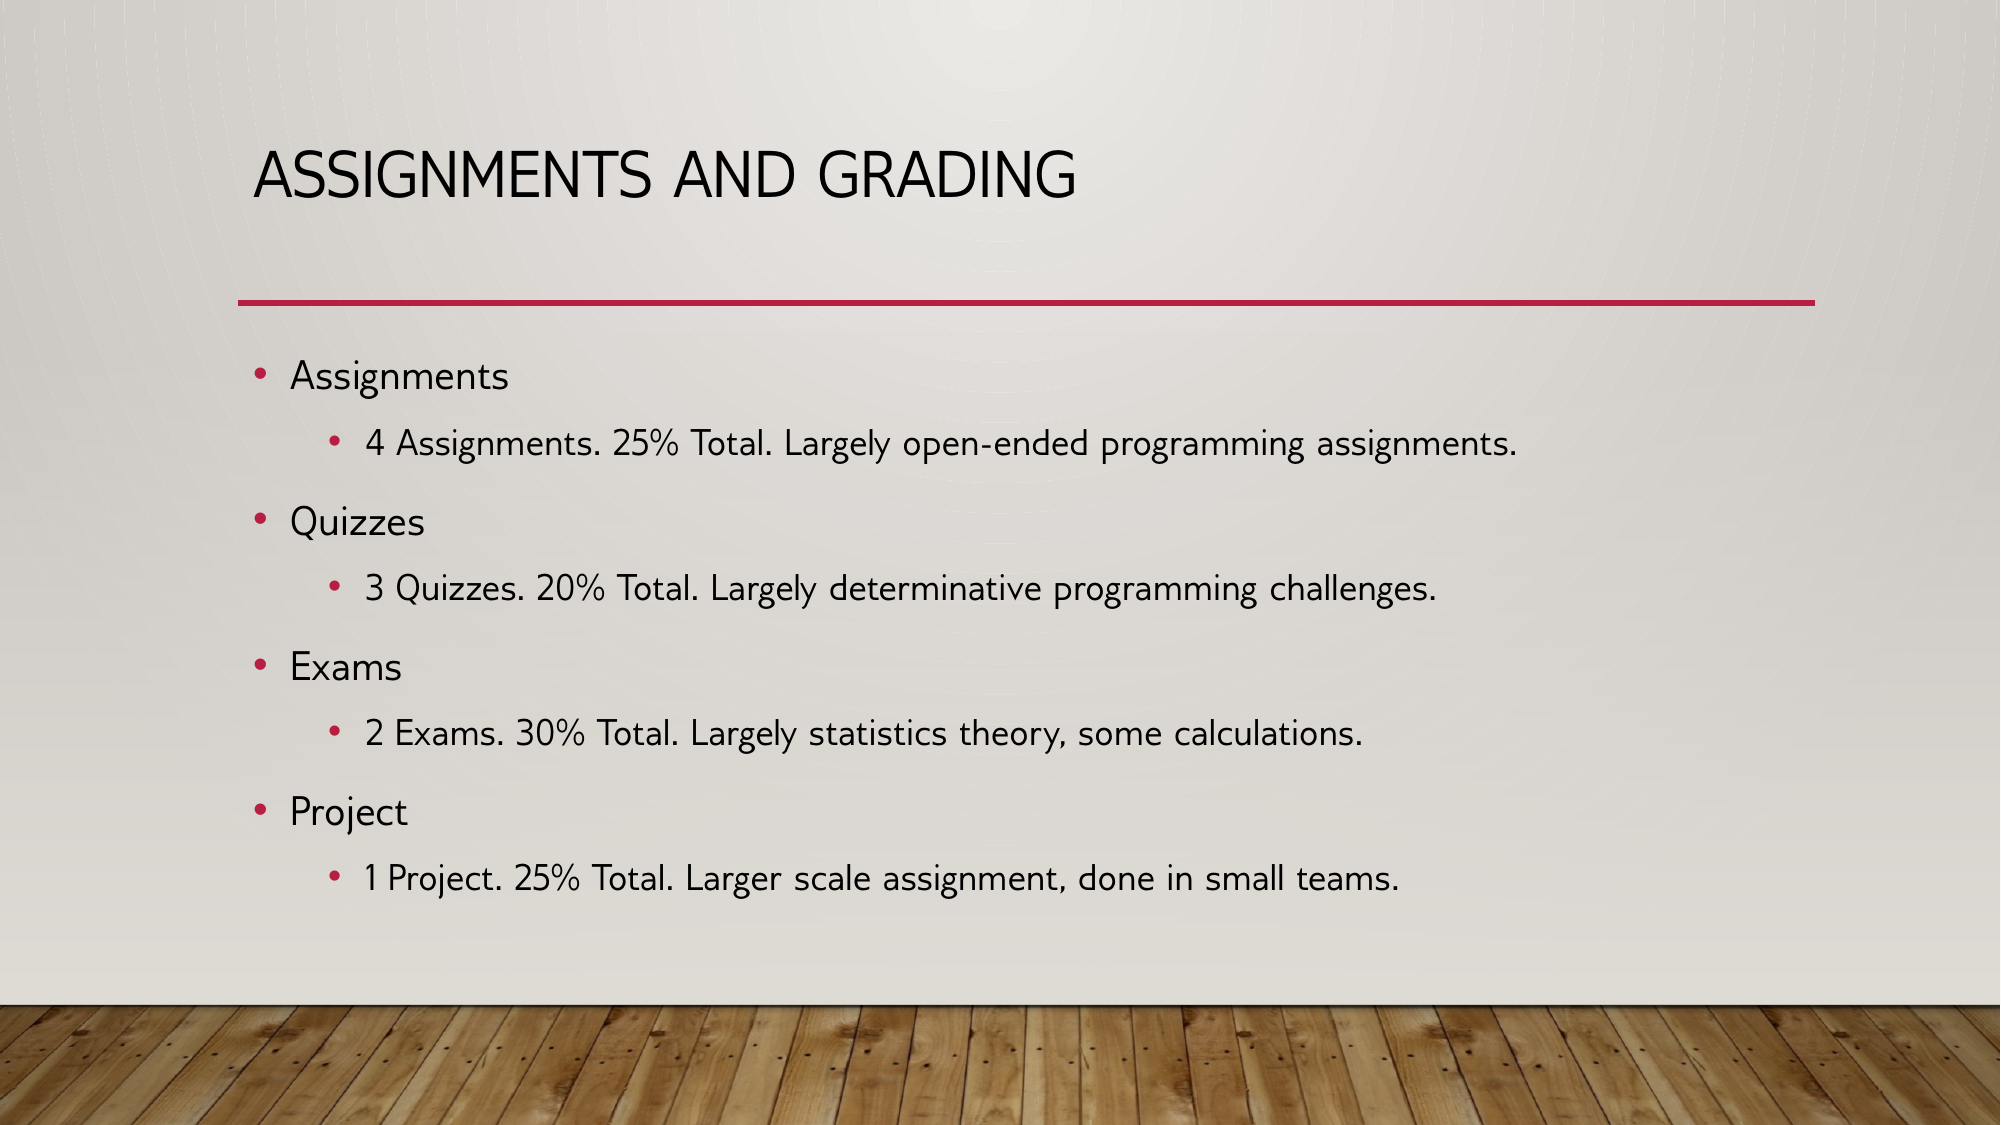

# Assignments and Grading
Assignments
4 Assignments. 25% Total. Largely open-ended programming assignments.
Quizzes
3 Quizzes. 20% Total. Largely determinative programming challenges.
Exams
2 Exams. 30% Total. Largely statistics theory, some calculations.
Project
1 Project. 25% Total. Larger scale assignment, done in small teams.